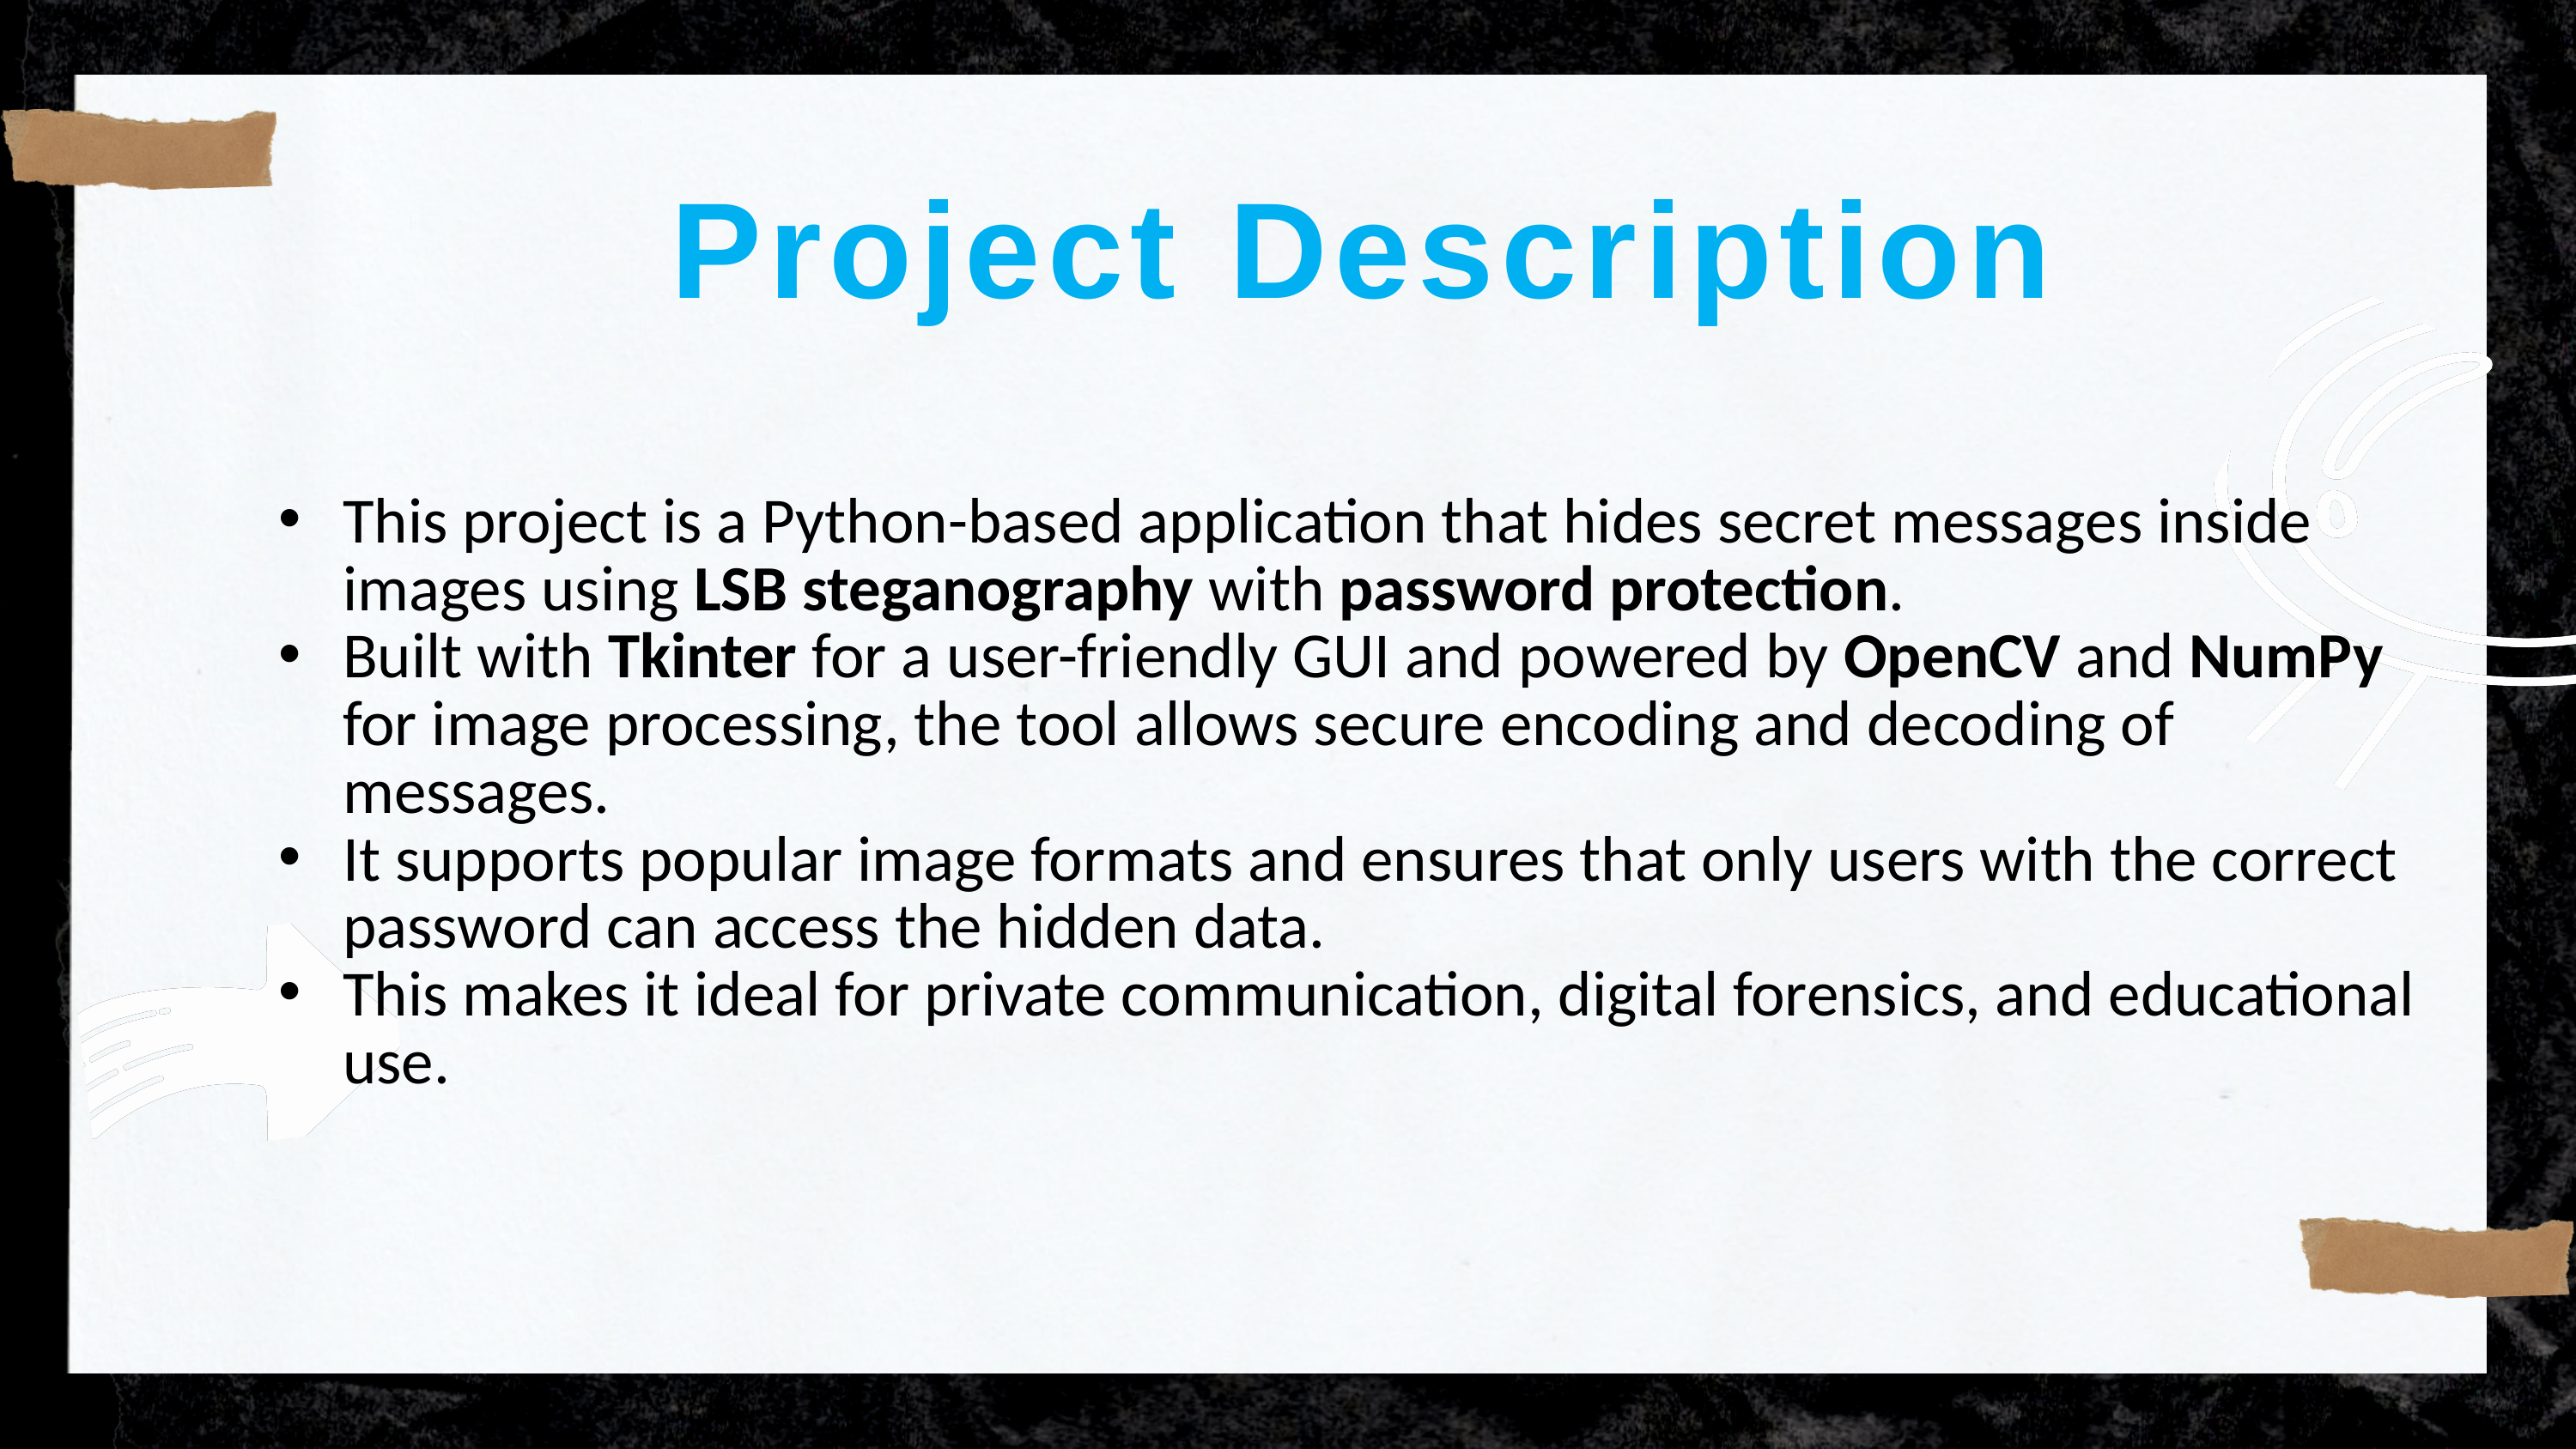

Project Description

This project is a Python-based application that hides secret messages inside images using LSB steganography with password protection.
Built with Tkinter for a user-friendly GUI and powered by OpenCV and NumPy for image processing, the tool allows secure encoding and decoding of messages.
It supports popular image formats and ensures that only users with the correct password can access the hidden data.
This makes it ideal for private communication, digital forensics, and educational use.